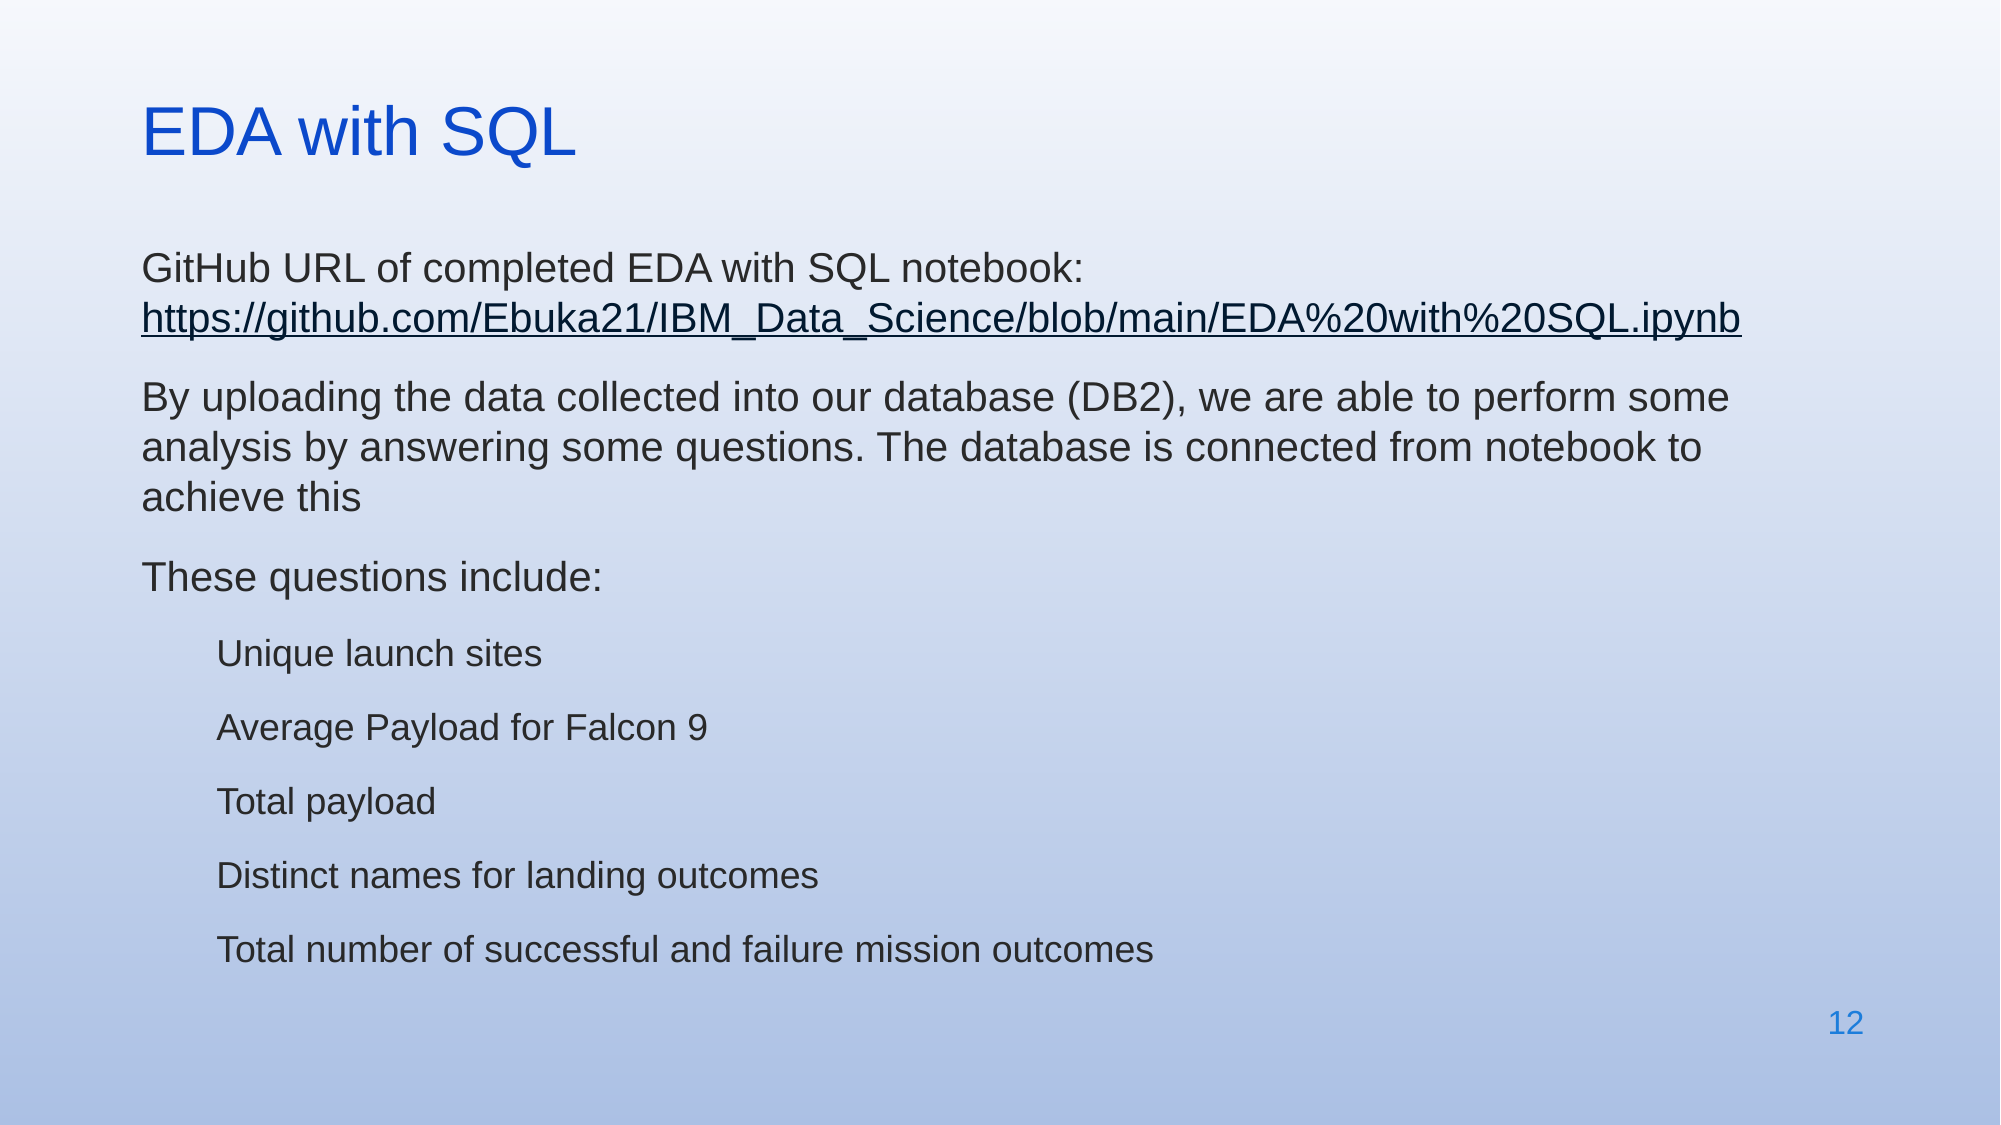

EDA with SQL
GitHub URL of completed EDA with SQL notebook: https://github.com/Ebuka21/IBM_Data_Science/blob/main/EDA%20with%20SQL.ipynb
By uploading the data collected into our database (DB2), we are able to perform some analysis by answering some questions. The database is connected from notebook to achieve this
These questions include:
Unique launch sites
Average Payload for Falcon 9
Total payload
Distinct names for landing outcomes
Total number of successful and failure mission outcomes

12